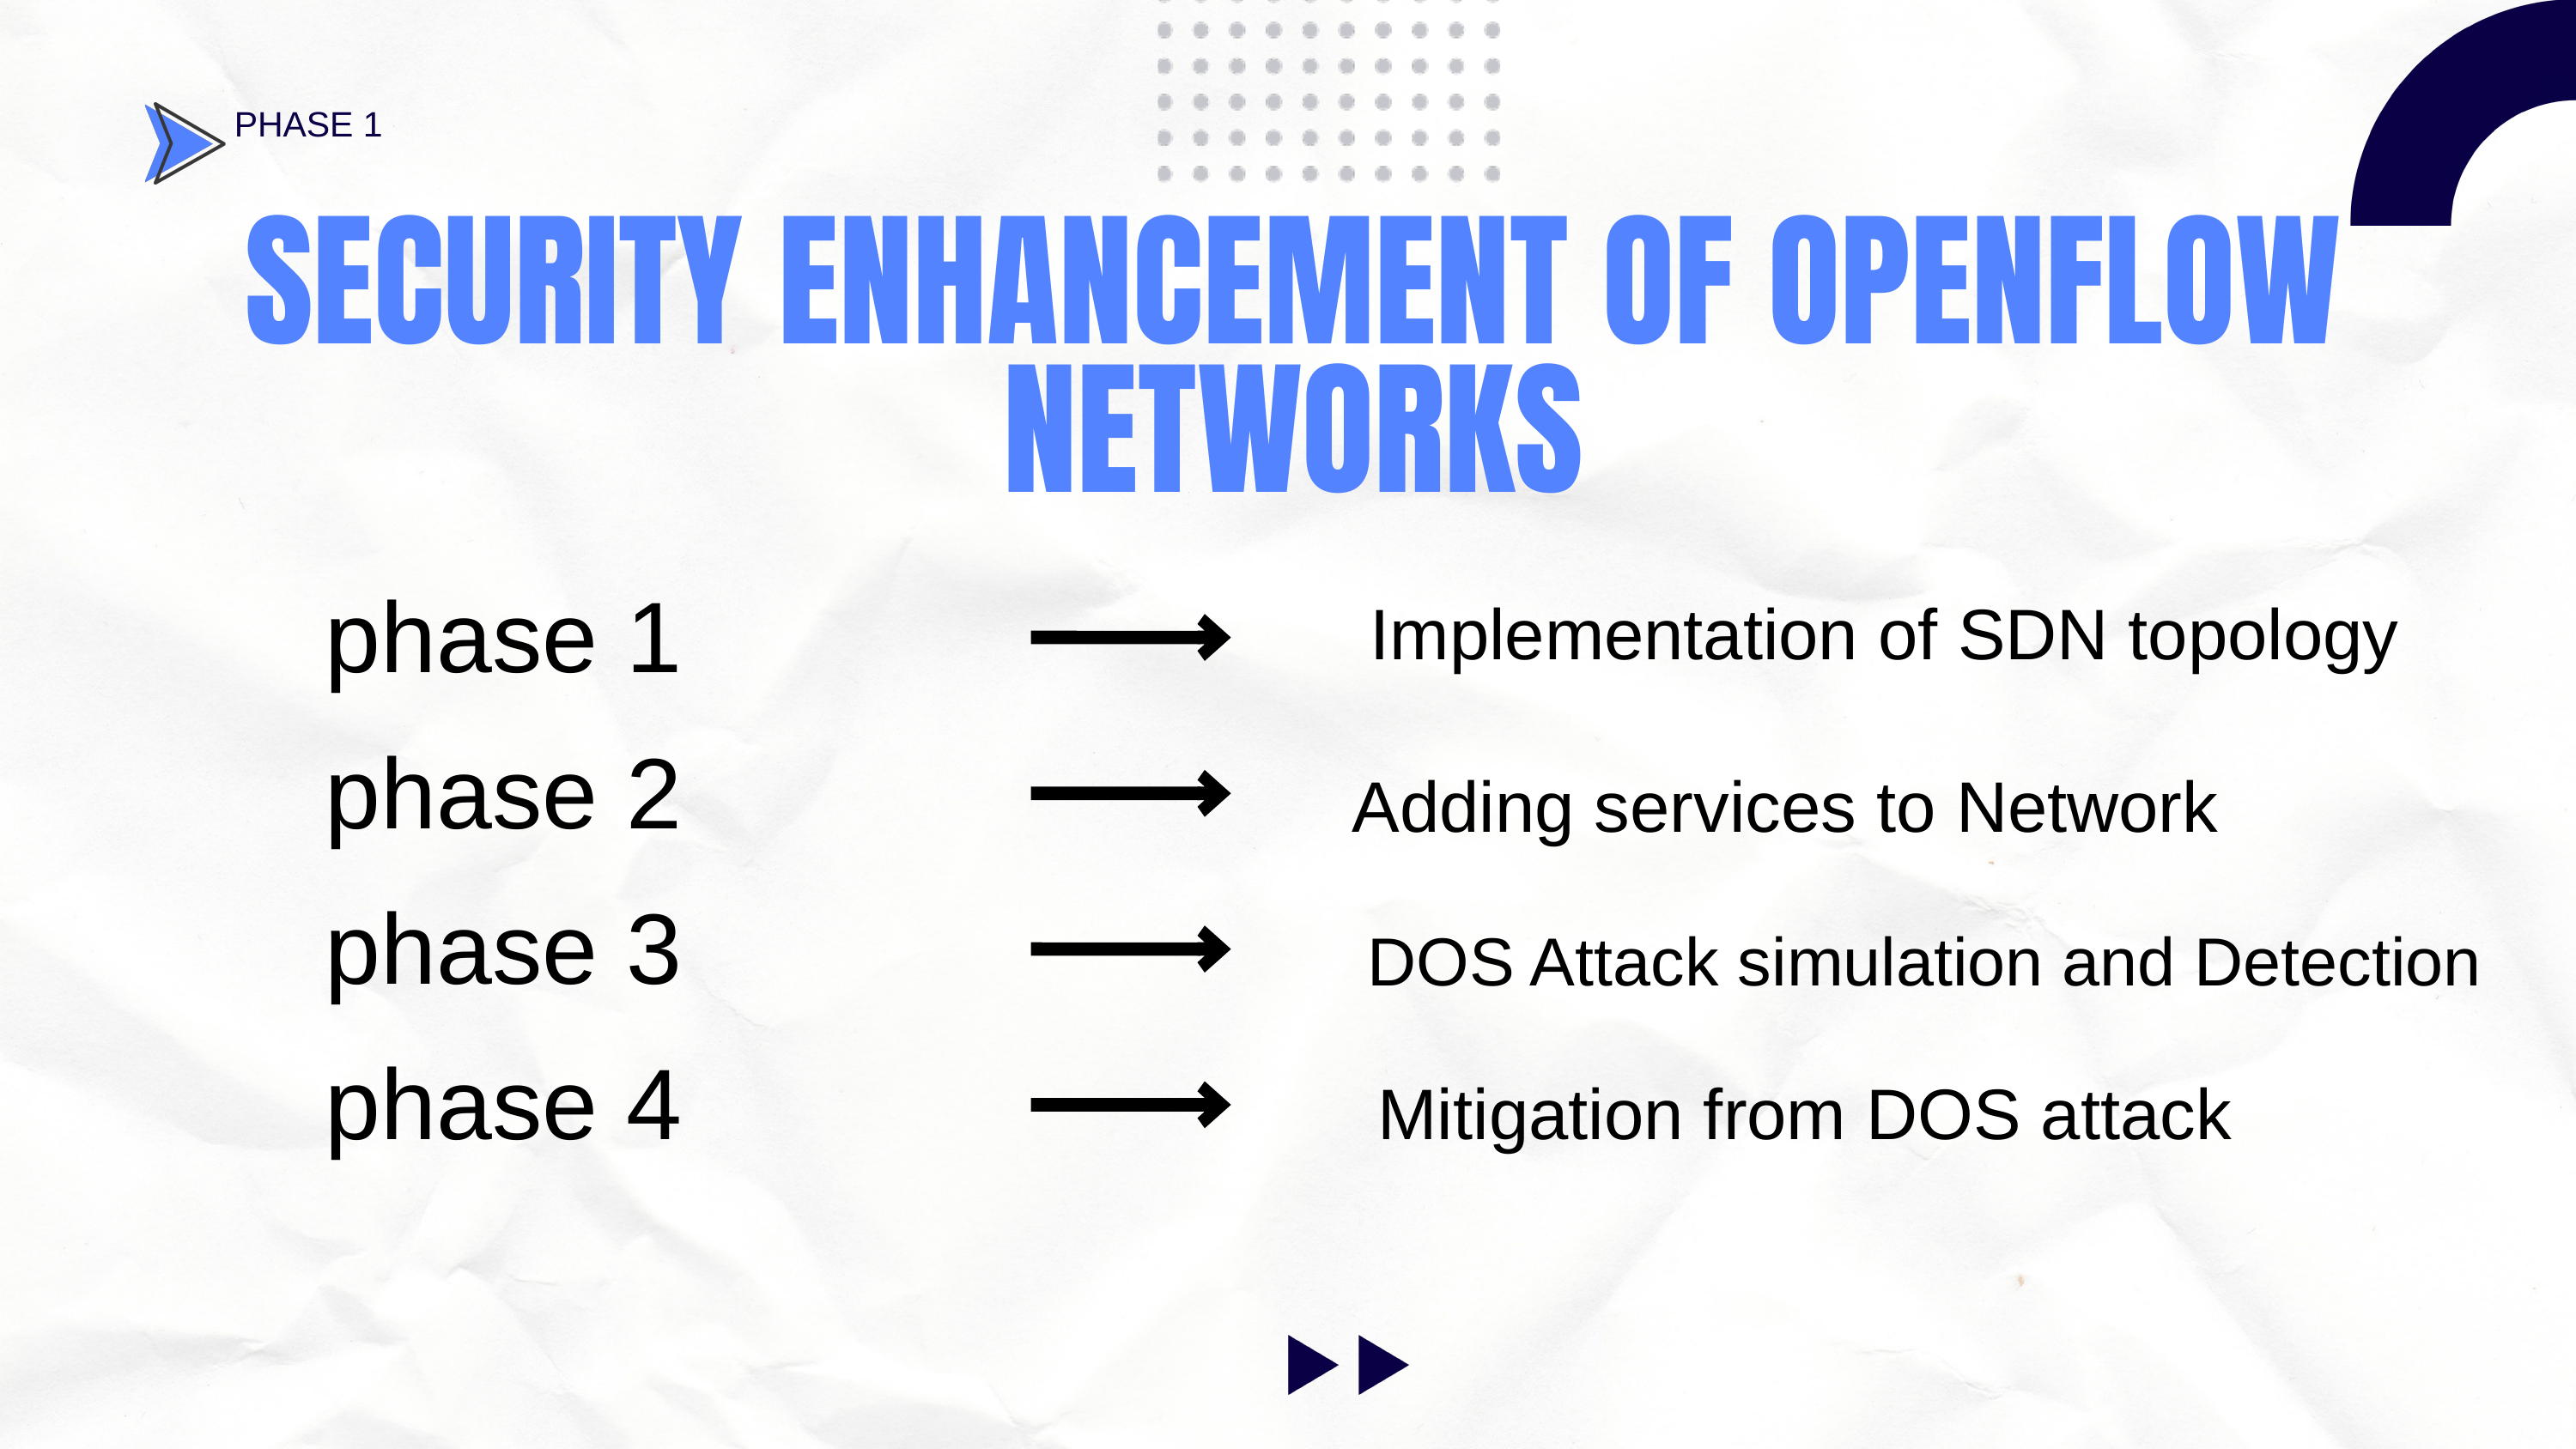

PHASE 1
SECURITY ENHANCEMENT OF OPENFLOW NETWORKS
phase 1
Implementation of SDN topology

phase 2
Adding services to Network

phase 3
DOS Attack simulation and Detection

phase 4
Mitigation from DOS attack